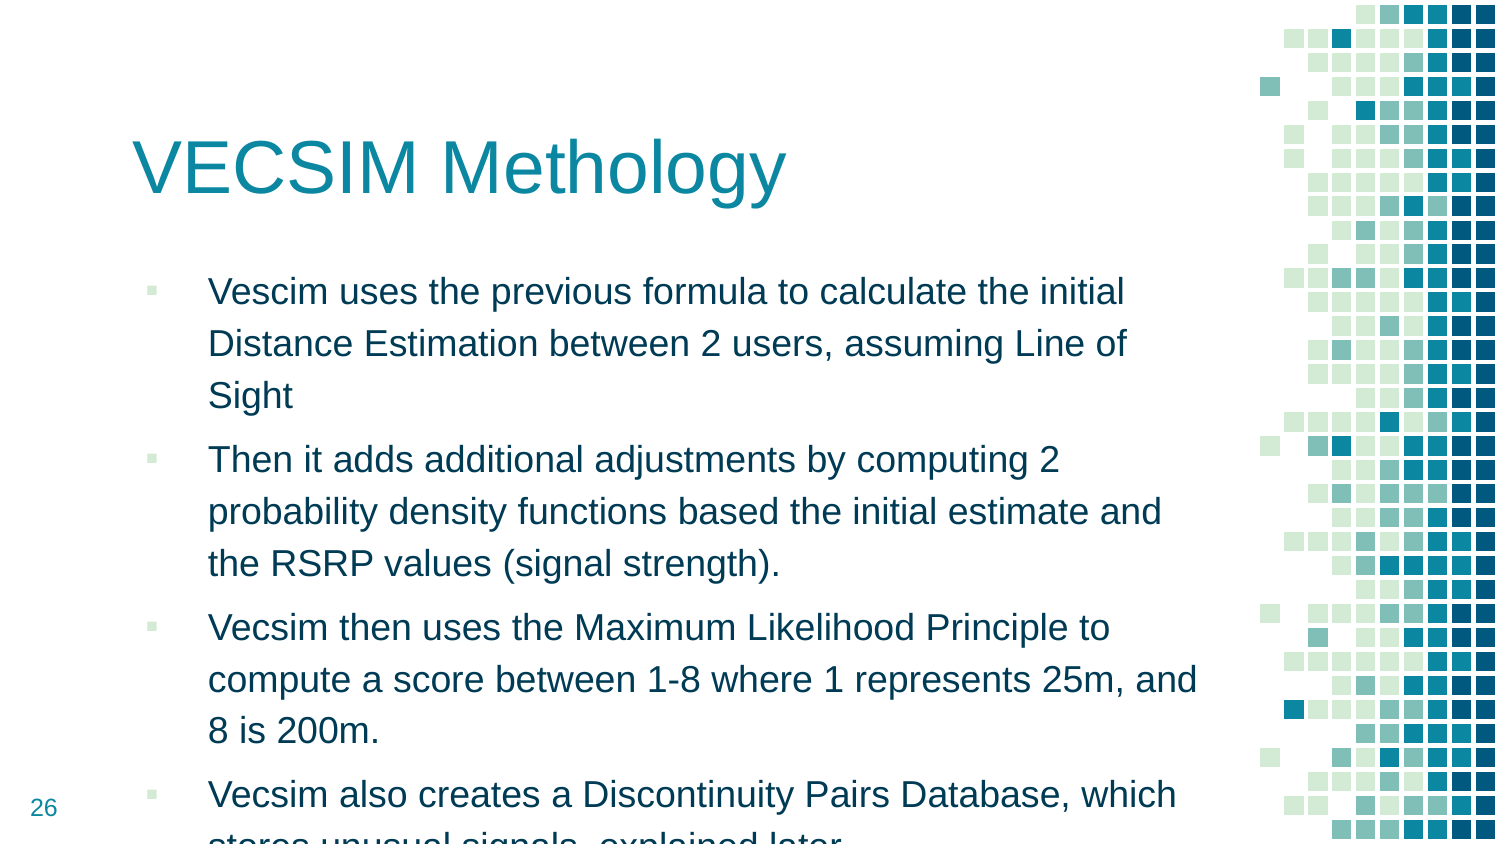

# VECSIM Methology
Vescim uses the previous formula to calculate the initial Distance Estimation between 2 users, assuming Line of Sight
Then it adds additional adjustments by computing 2 probability density functions based the initial estimate and the RSRP values (signal strength).
Vecsim then uses the Maximum Likelihood Principle to compute a score between 1-8 where 1 represents 25m, and 8 is 200m.
Vecsim also creates a Discontinuity Pairs Database, which stores unusual signals, explained later
26